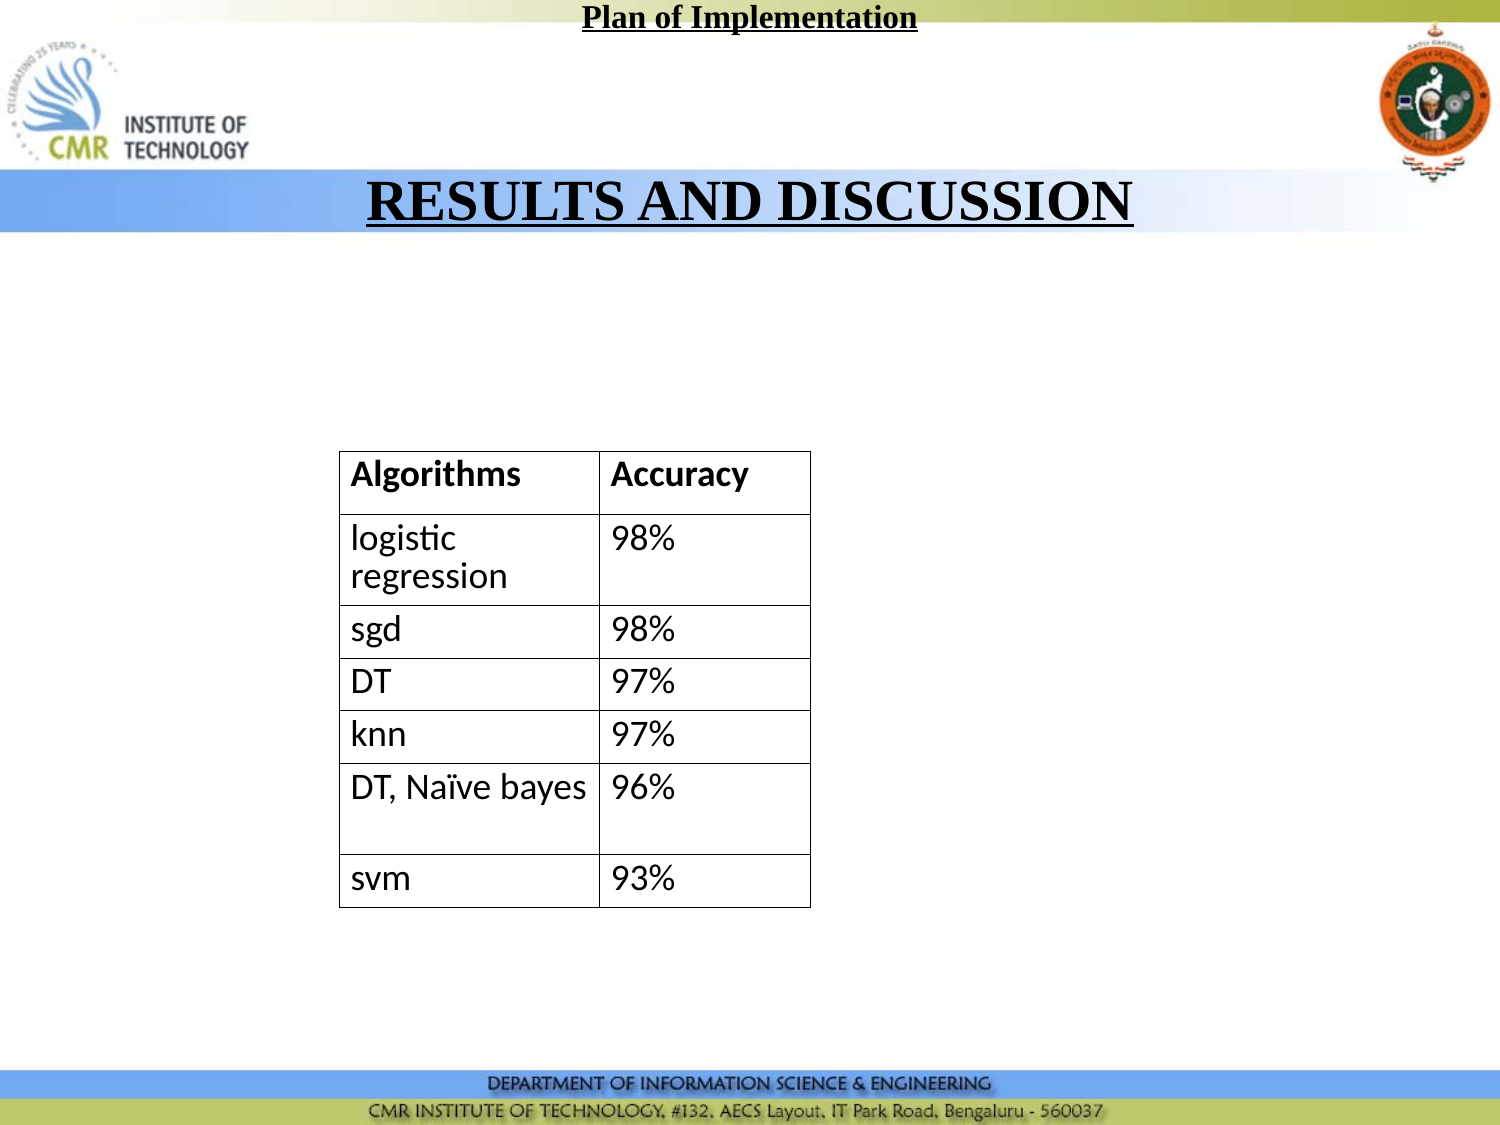

Plan of Implementation

# RESULTS AND DISCUSSION
| Algorithms | Accuracy |
| --- | --- |
| logistic regression | 98% |
| sgd | 98% |
| DT | 97% |
| knn | 97% |
| DT, Naïve bayes | 96% |
| svm | 93% |